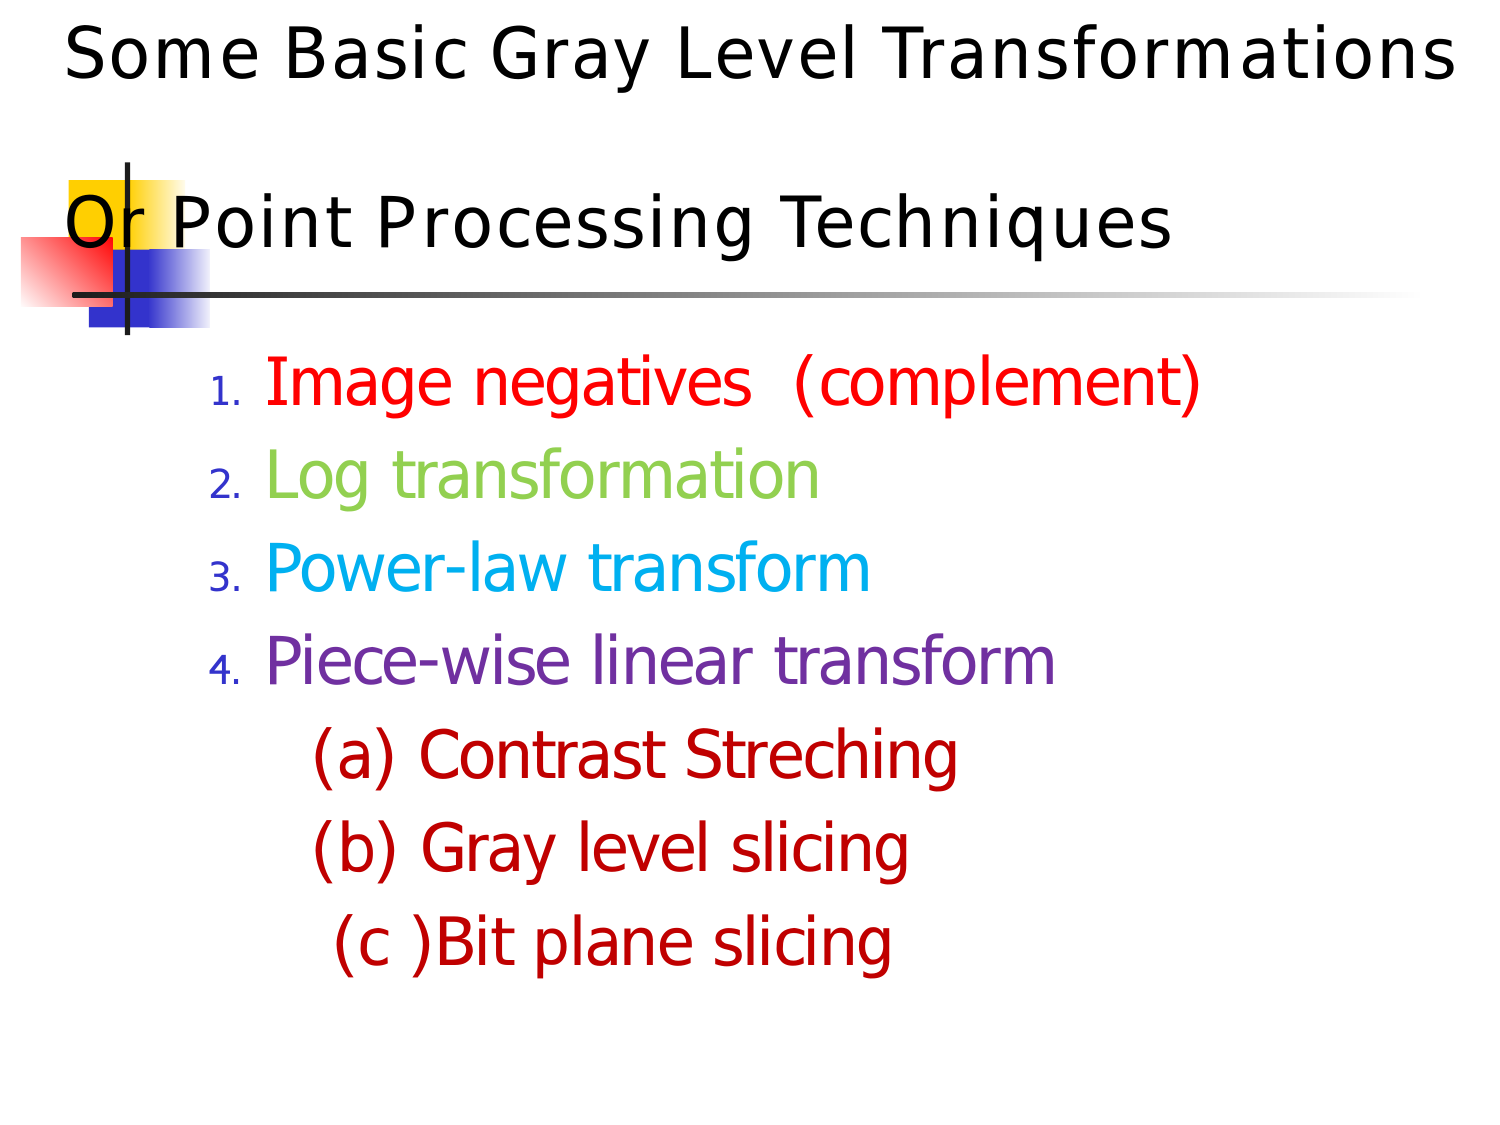

Image negatives  (complement)
Log transformation
Power-law transform
Piece-wise linear transform
     (a) Contrast Streching
     (b) Gray level slicing
      (c )Bit plane slicing
Some Basic Gray Level Transformations

Or Point Processing Techniques